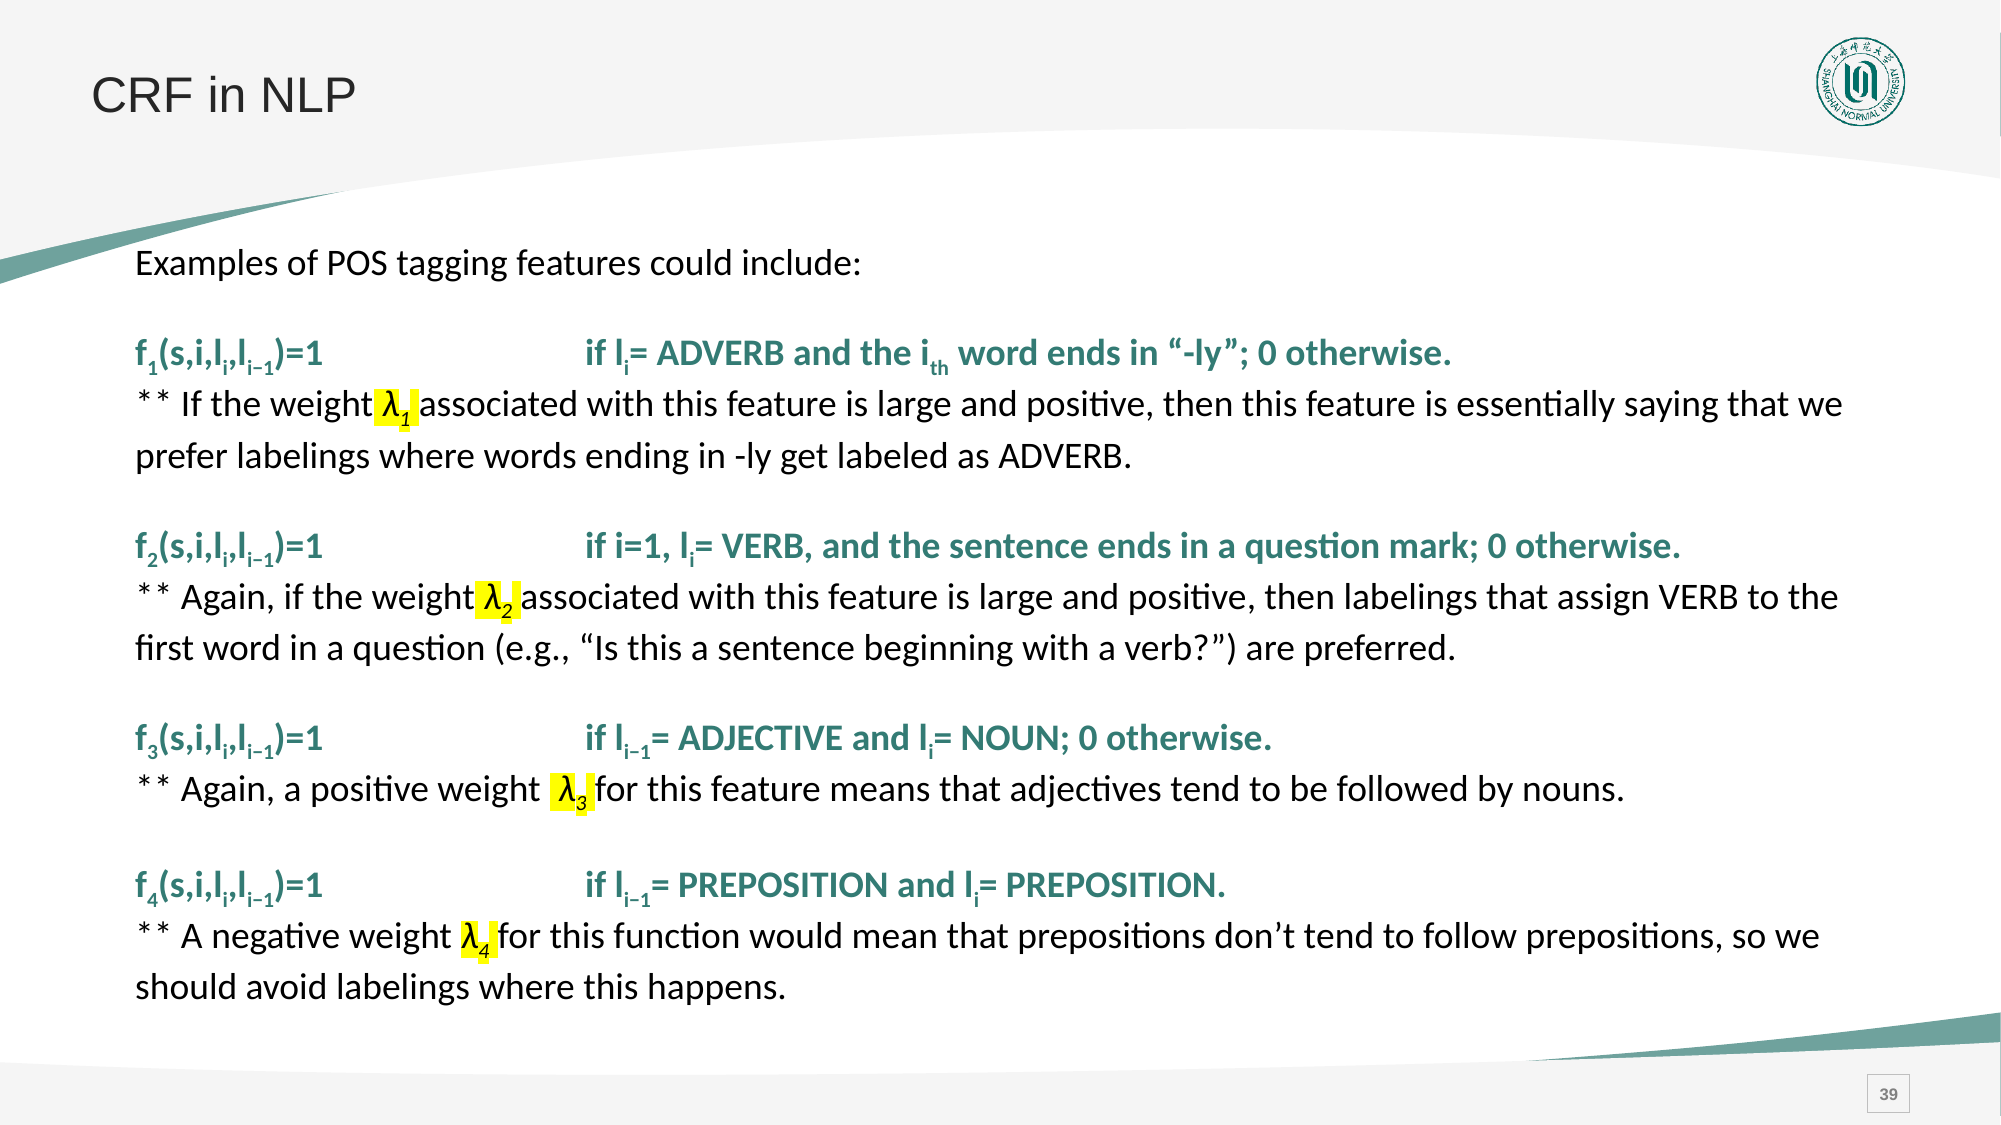

# CRF in NLP
Examples of POS tagging features could include:

f1(s,i,li,li−1)=1 		if li= ADVERB and the ith word ends in “-ly”; 0 otherwise.
** If the weight λ1 associated with this feature is large and positive, then this feature is essentially saying that we prefer labelings where words ending in -ly get labeled as ADVERB.

f2(s,i,li,li−1)=1 		if i=1, li= VERB, and the sentence ends in a question mark; 0 otherwise.
** Again, if the weight λ2 associated with this feature is large and positive, then labelings that assign VERB to the first word in a question (e.g., “Is this a sentence beginning with a verb?”) are preferred.

f3(s,i,li,li−1)=1 		if li−1= ADJECTIVE and li= NOUN; 0 otherwise.
** Again, a positive weight  λ3 for this feature means that adjectives tend to be followed by nouns.

f4(s,i,li,li−1)=1 		if li−1= PREPOSITION and li= PREPOSITION.
** A negative weight λ4 for this function would mean that prepositions don’t tend to follow prepositions, so we should avoid labelings where this happens.